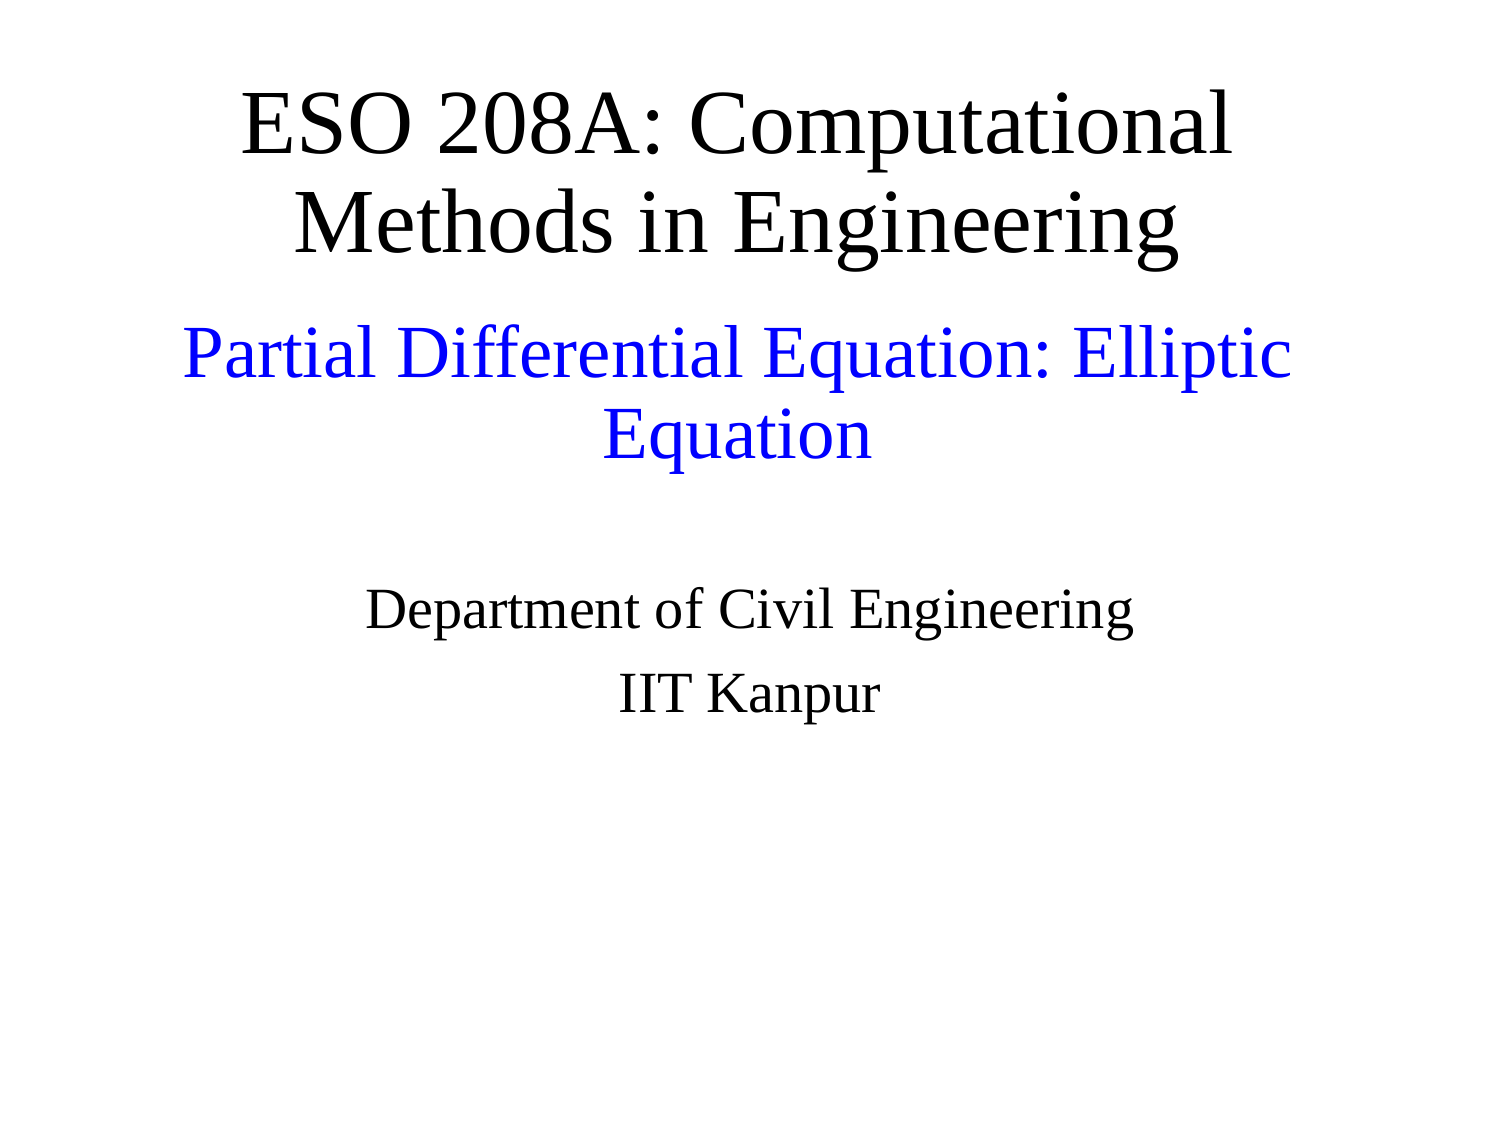

# ESO 208A: Computational Methods in Engineering Partial Differential Equation: Elliptic Equation

Department of Civil Engineering
IIT Kanpur